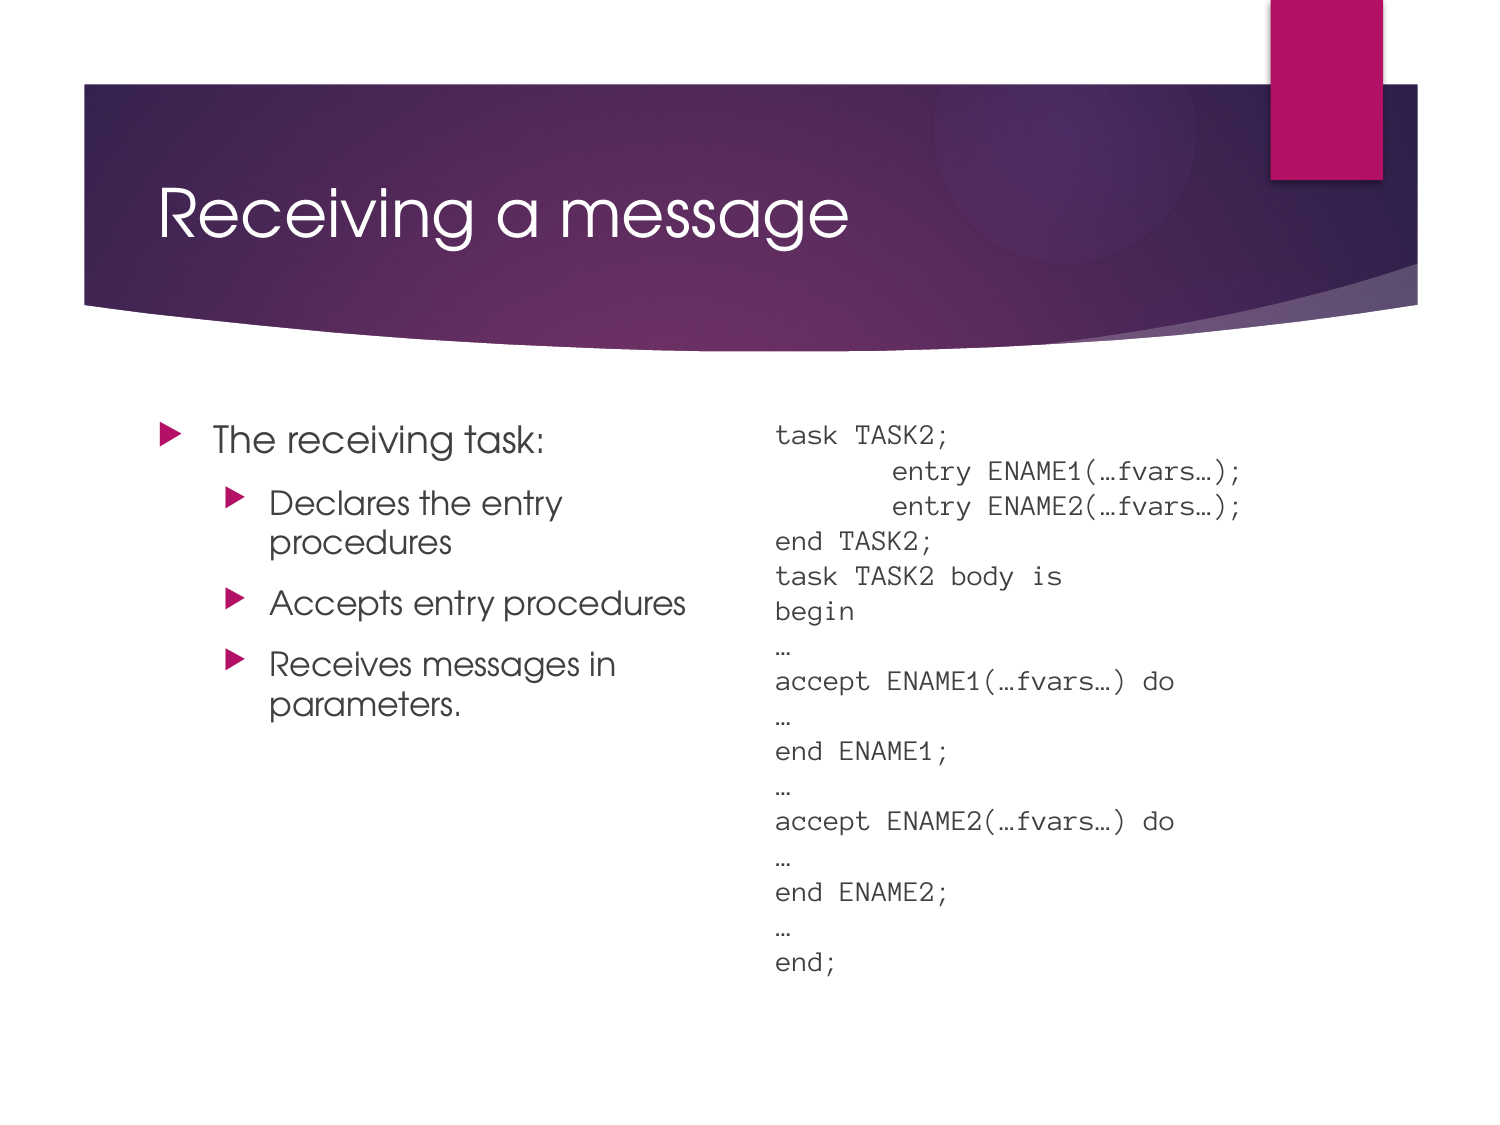

# Receiving a message
The receiving task:
Declares the entry procedures
Accepts entry procedures
Receives messages in parameters.
task TASK2;
	entry ENAME1(…fvars…);
	entry ENAME2(…fvars…);
end TASK2;
task TASK2 body is
begin
…
accept ENAME1(…fvars…) do
…
end ENAME1;
…
accept ENAME2(…fvars…) do
…
end ENAME2;
…
end;